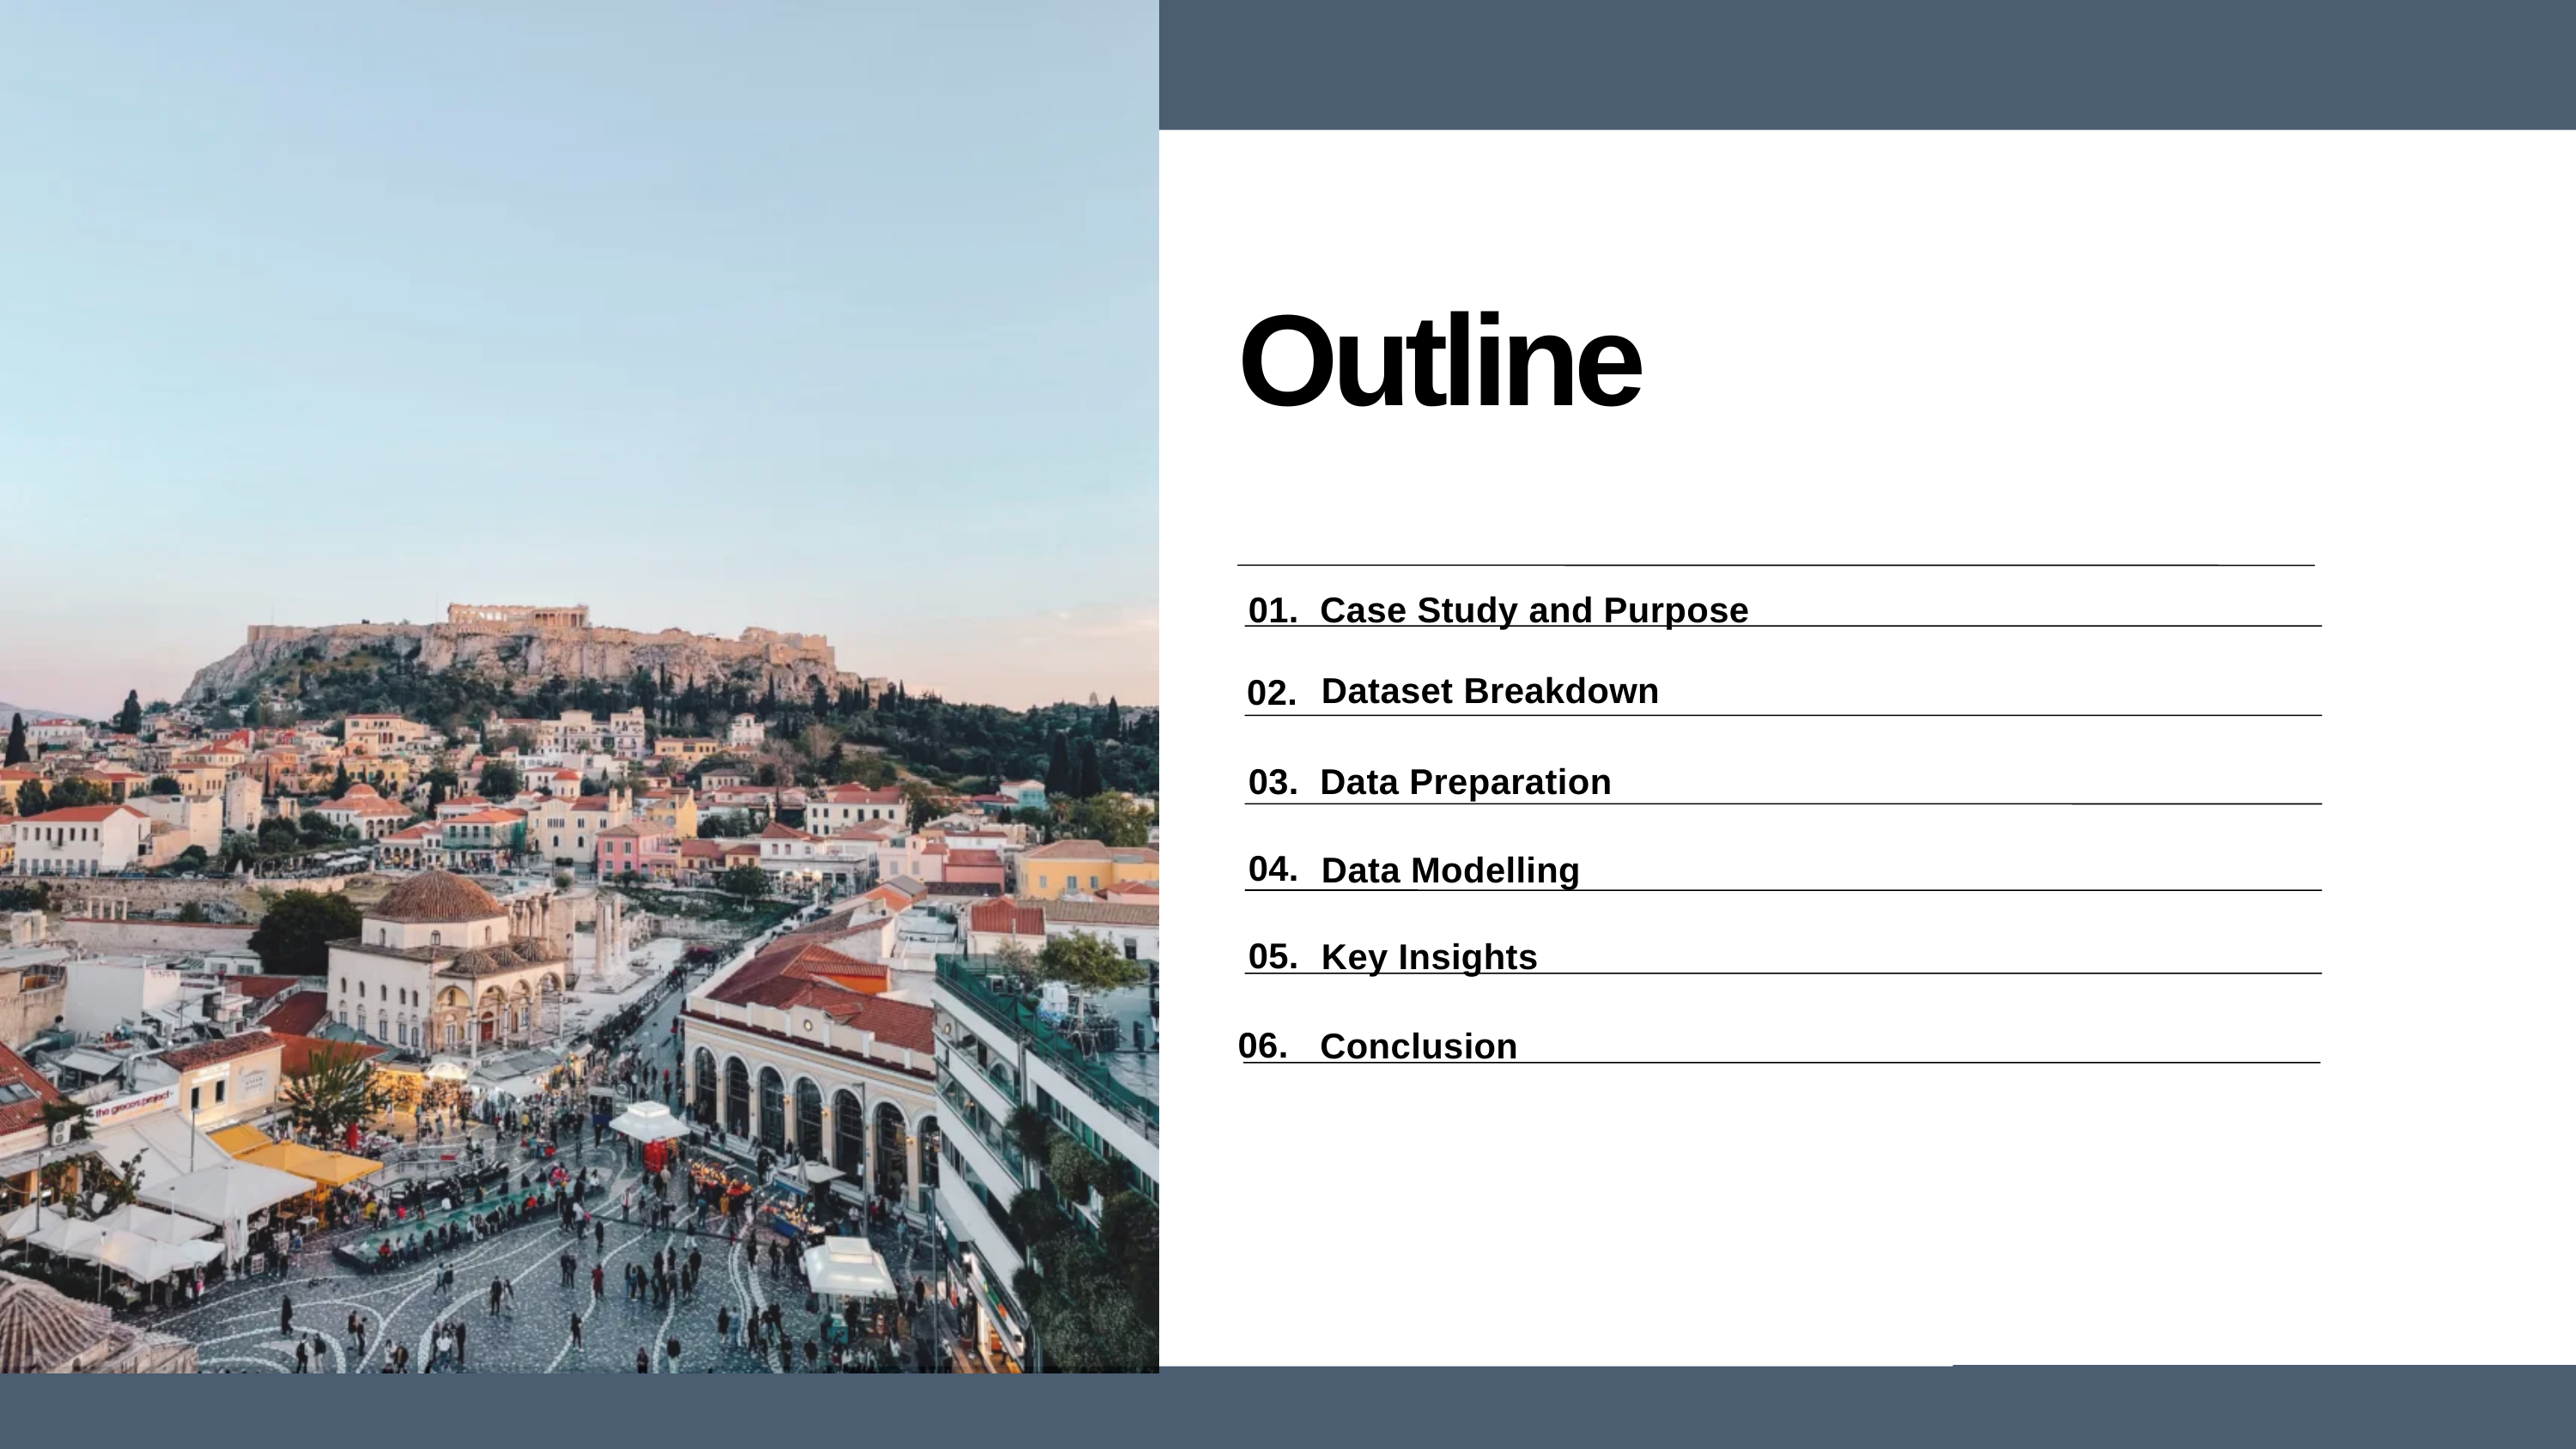

Outline

01.
Case Study and Purpose

Dataset Breakdown
02.

03.
Data Preparation

04.
Data Modelling

05.
Key Insights

06.
Conclusion